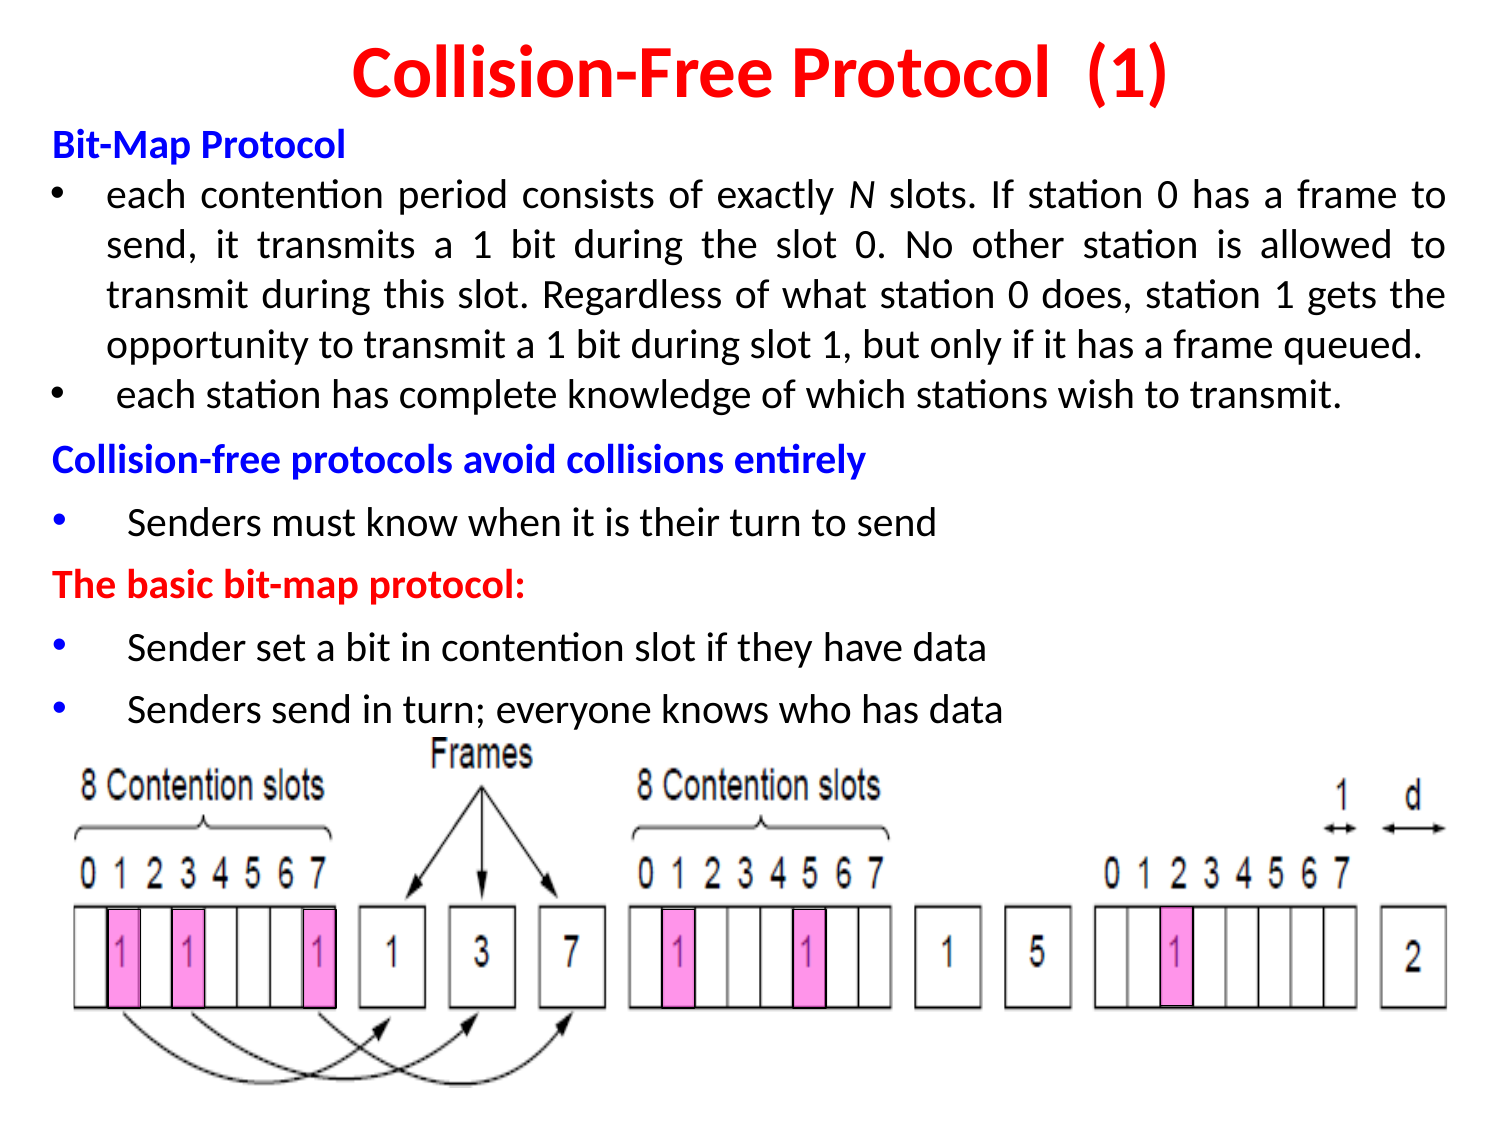

# Collision-Free Protocol  (1)
Bit-Map Protocol
each contention period consists of exactly N slots. If station 0 has a frame to send, it transmits a 1 bit during the slot 0. No other station is allowed to transmit during this slot. Regardless of what station 0 does, station 1 gets the opportunity to transmit a 1 bit during slot 1, but only if it has a frame queued.
 each station has complete knowledge of which stations wish to transmit.
Collision-free protocols avoid collisions entirely
Senders must know when it is their turn to send
The basic bit-map protocol:
Sender set a bit in contention slot if they have data
Senders send in turn; everyone knows who has data

89